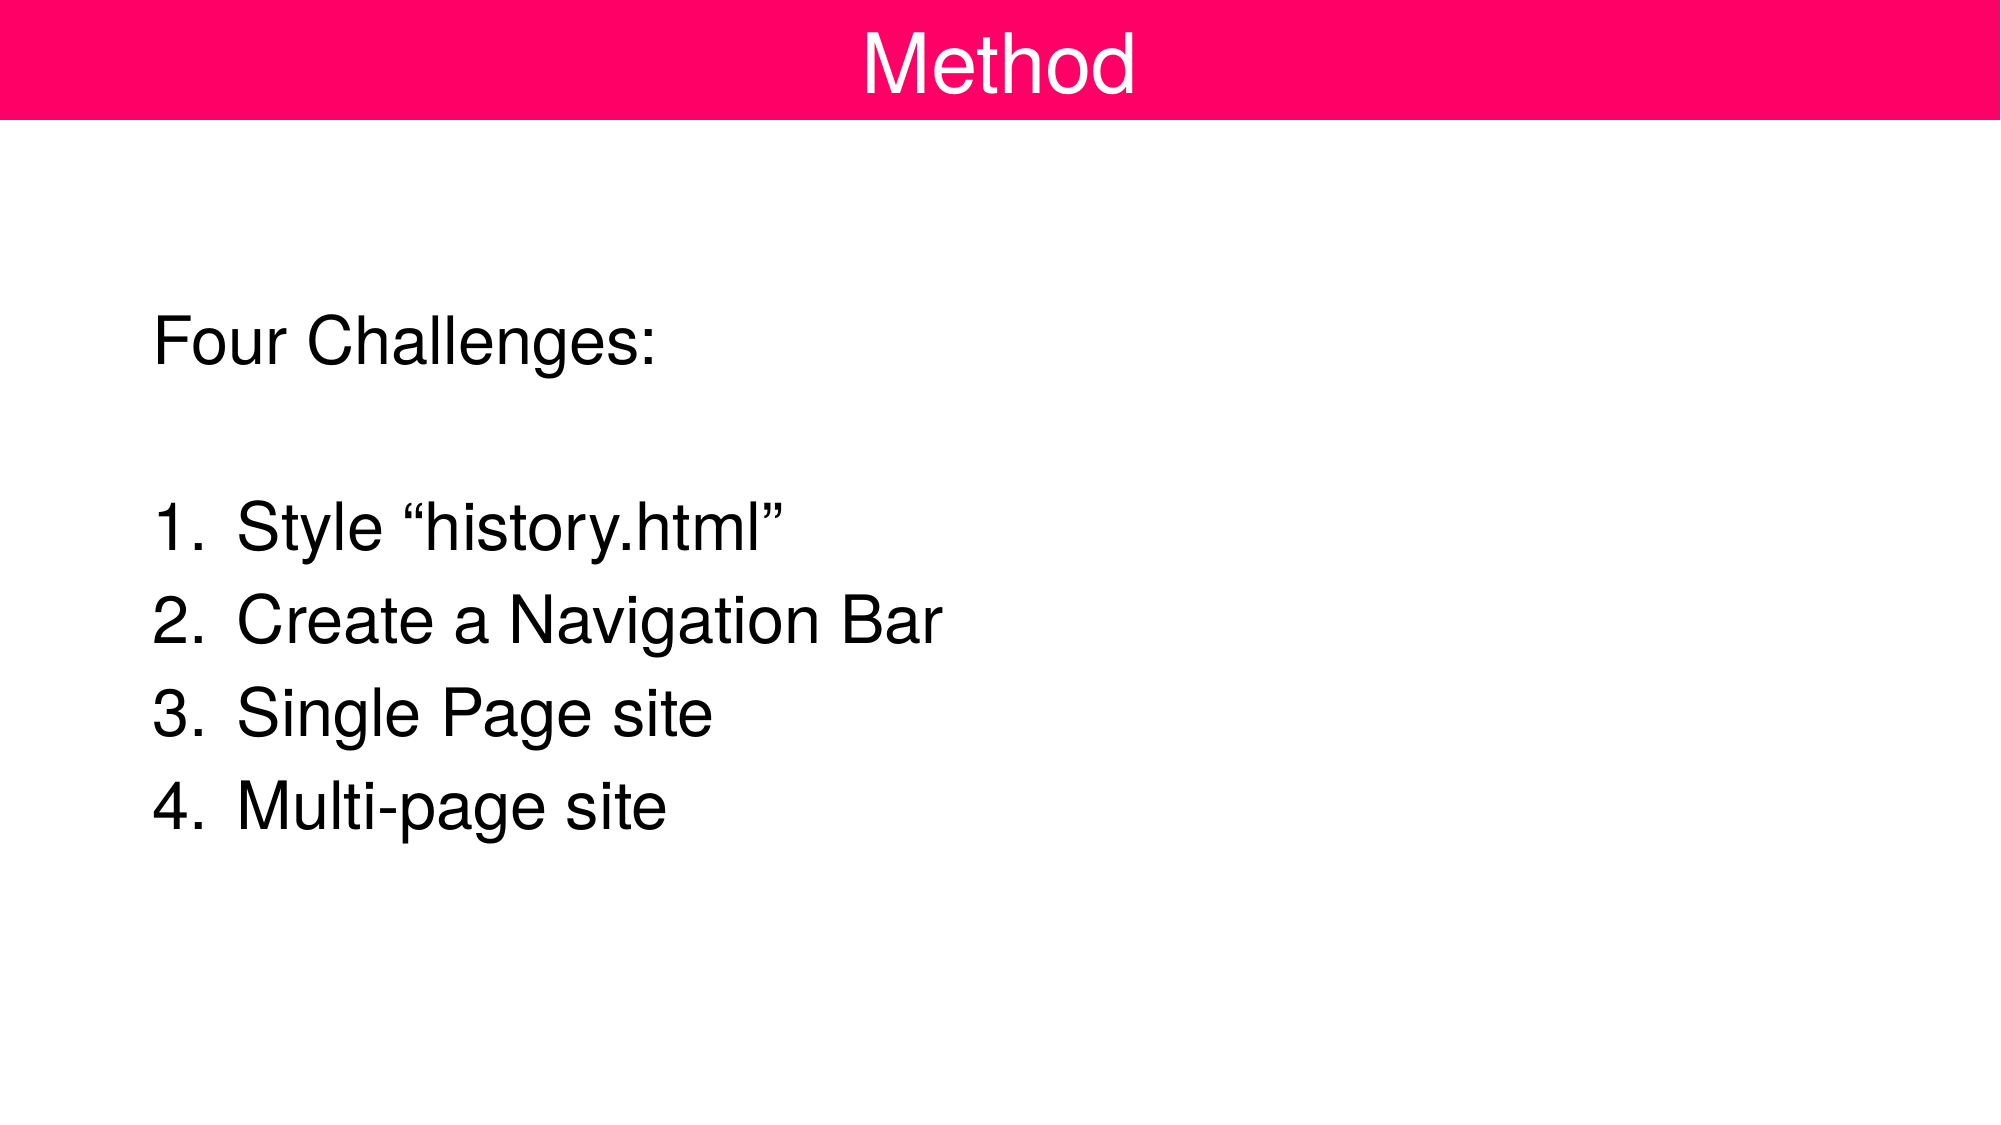

Method
Four Challenges:

Style “history.html”
Create a Navigation Bar
Single Page site
Multi-page site